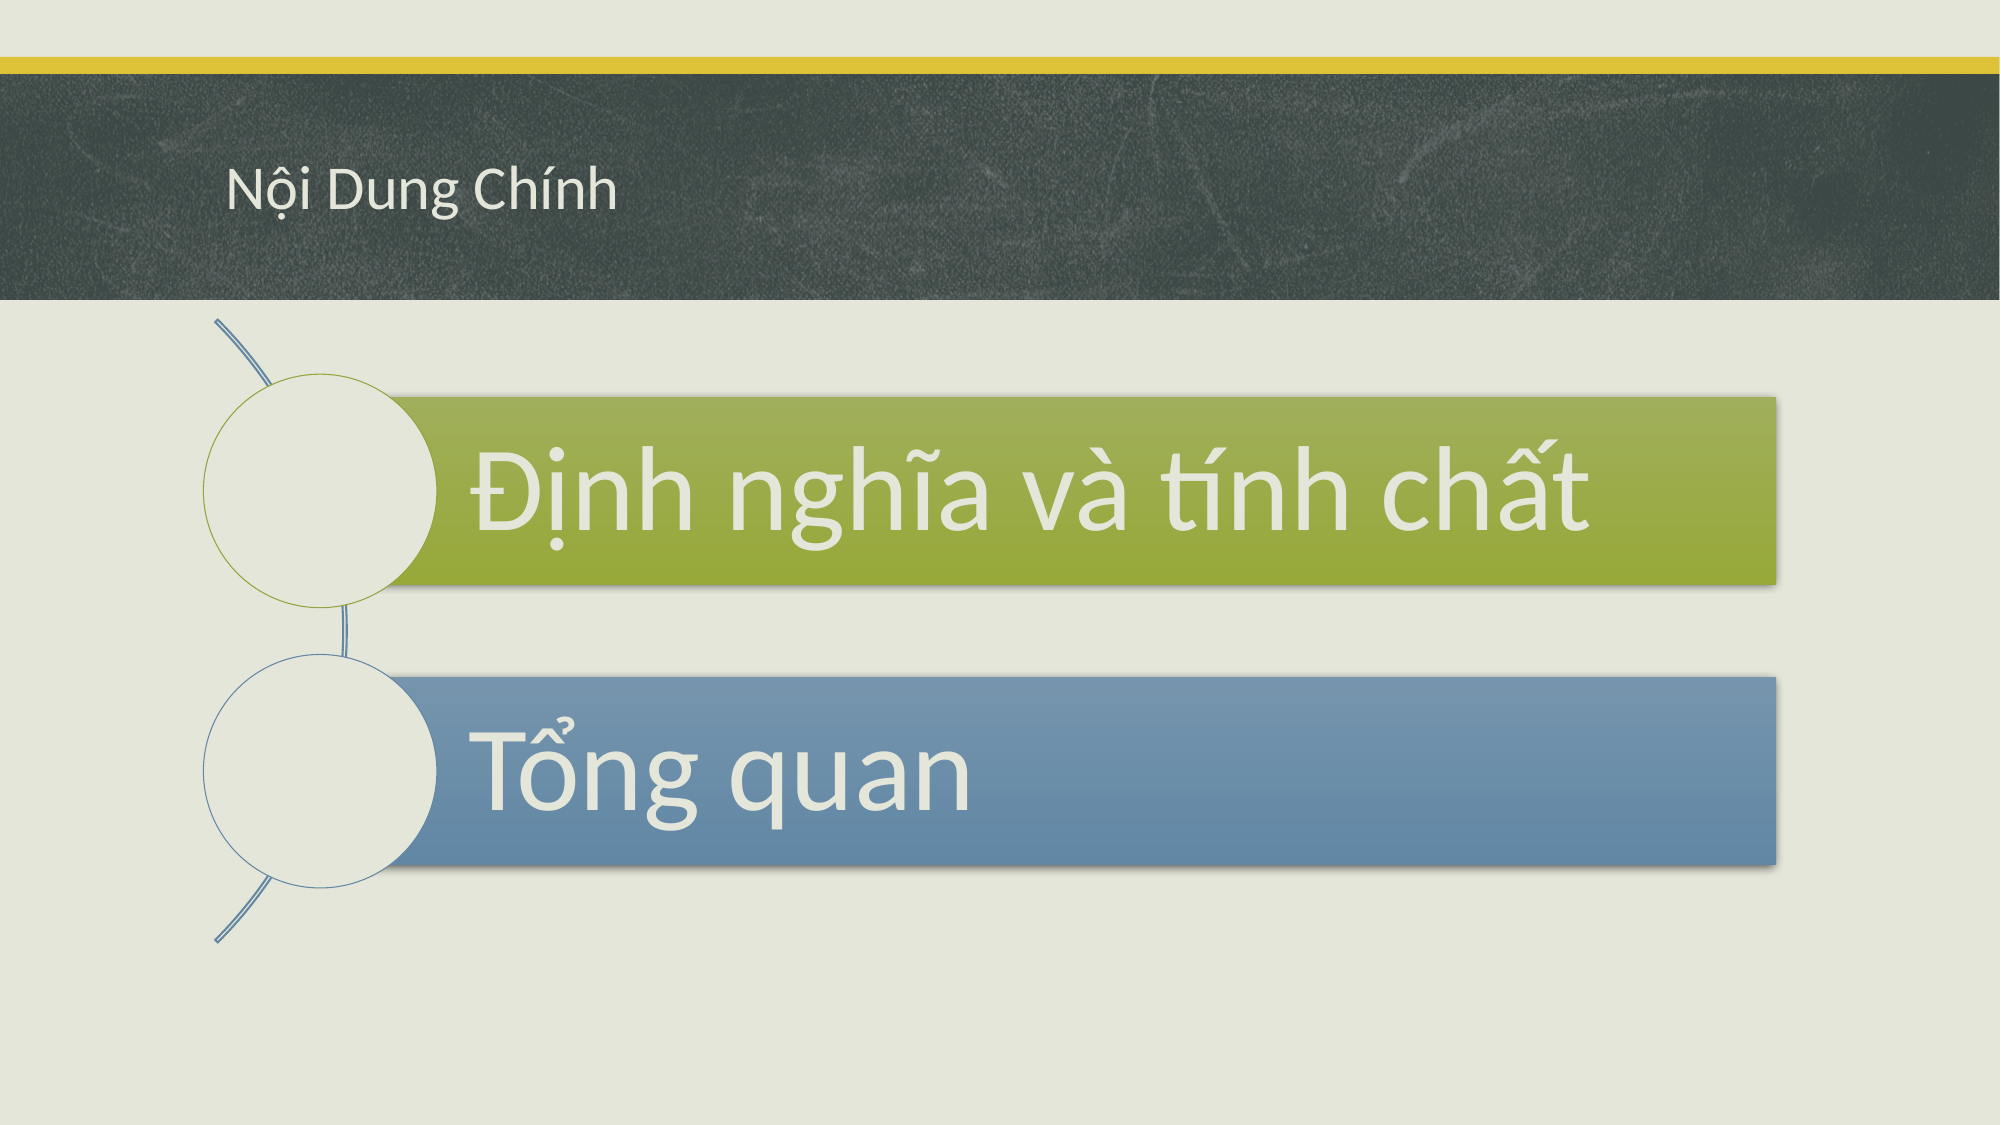

# Nội Dung Chính
Định nghĩa và tính chất
Tổng quan